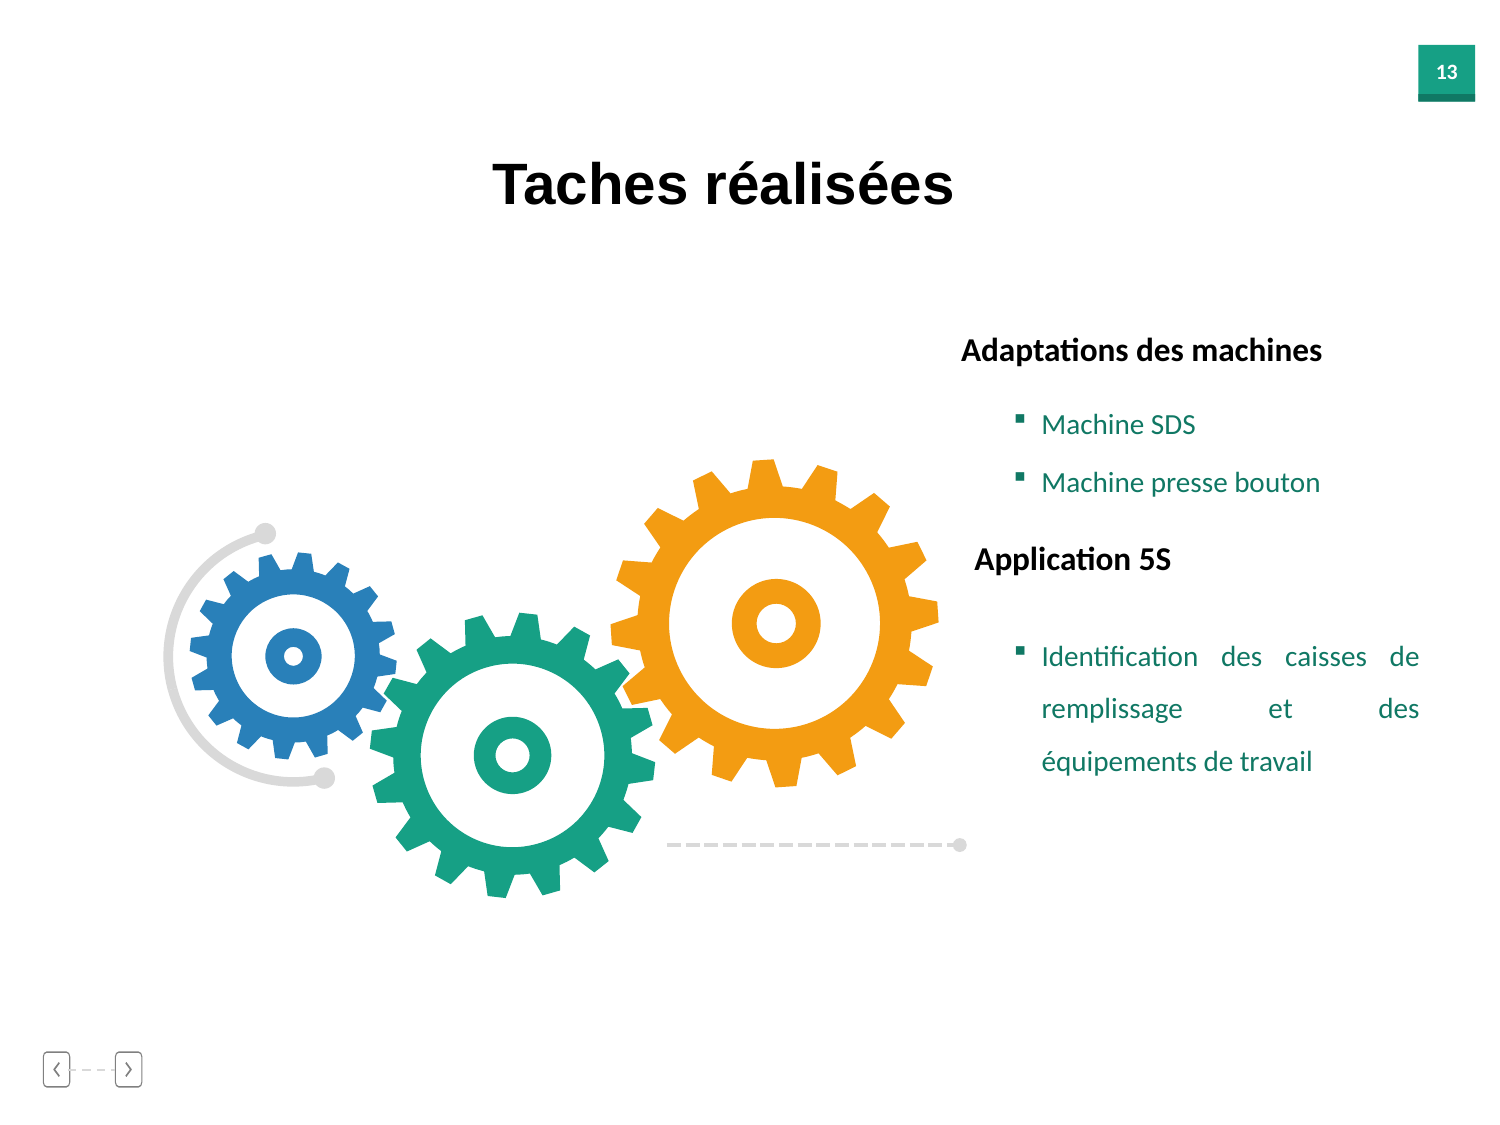

Taches réalisées
Adaptations des machines
Machine SDS
Machine presse bouton

Application 5S

Identification des caisses de remplissage et des équipements de travail